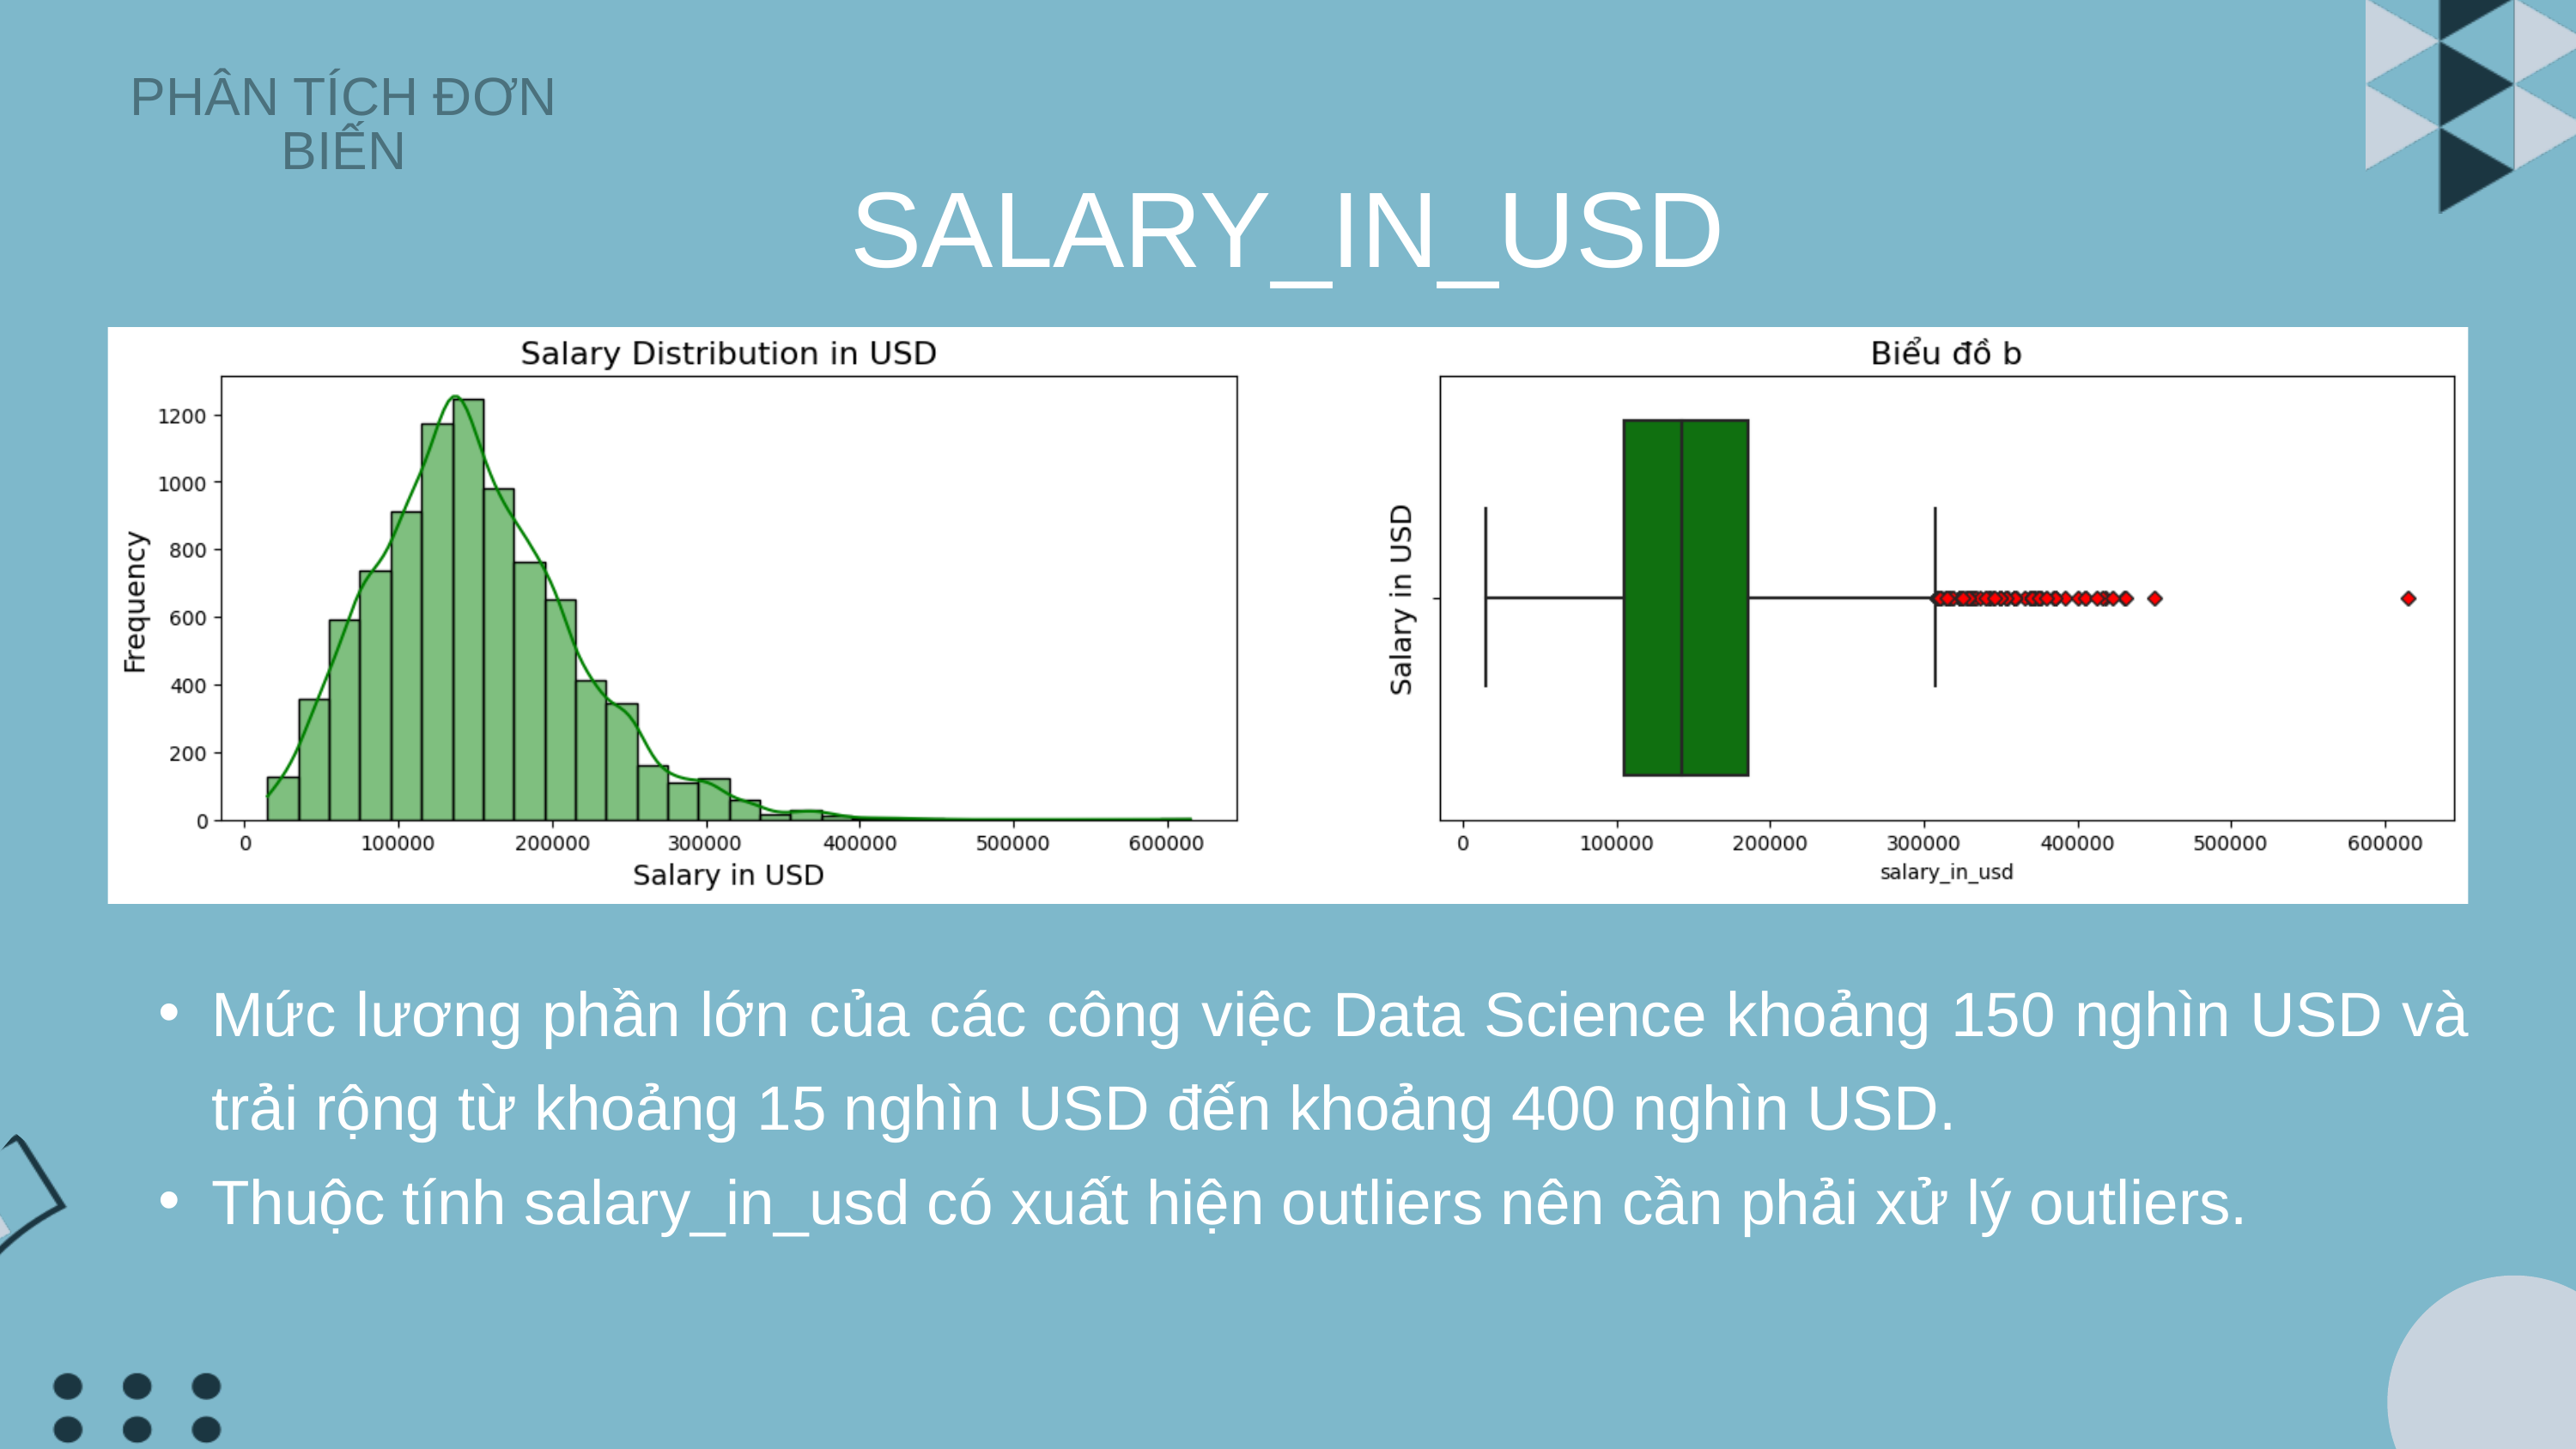

PHÂN TÍCH ĐƠN BIẾN
SALARY_IN_USD

Mức lương phần lớn của các công việc Data Science khoảng 150 nghìn USD và trải rộng từ khoảng 15 nghìn USD đến khoảng 400 nghìn USD.
Thuộc tính salary_in_usd có xuất hiện outliers nên cần phải xử lý outliers.